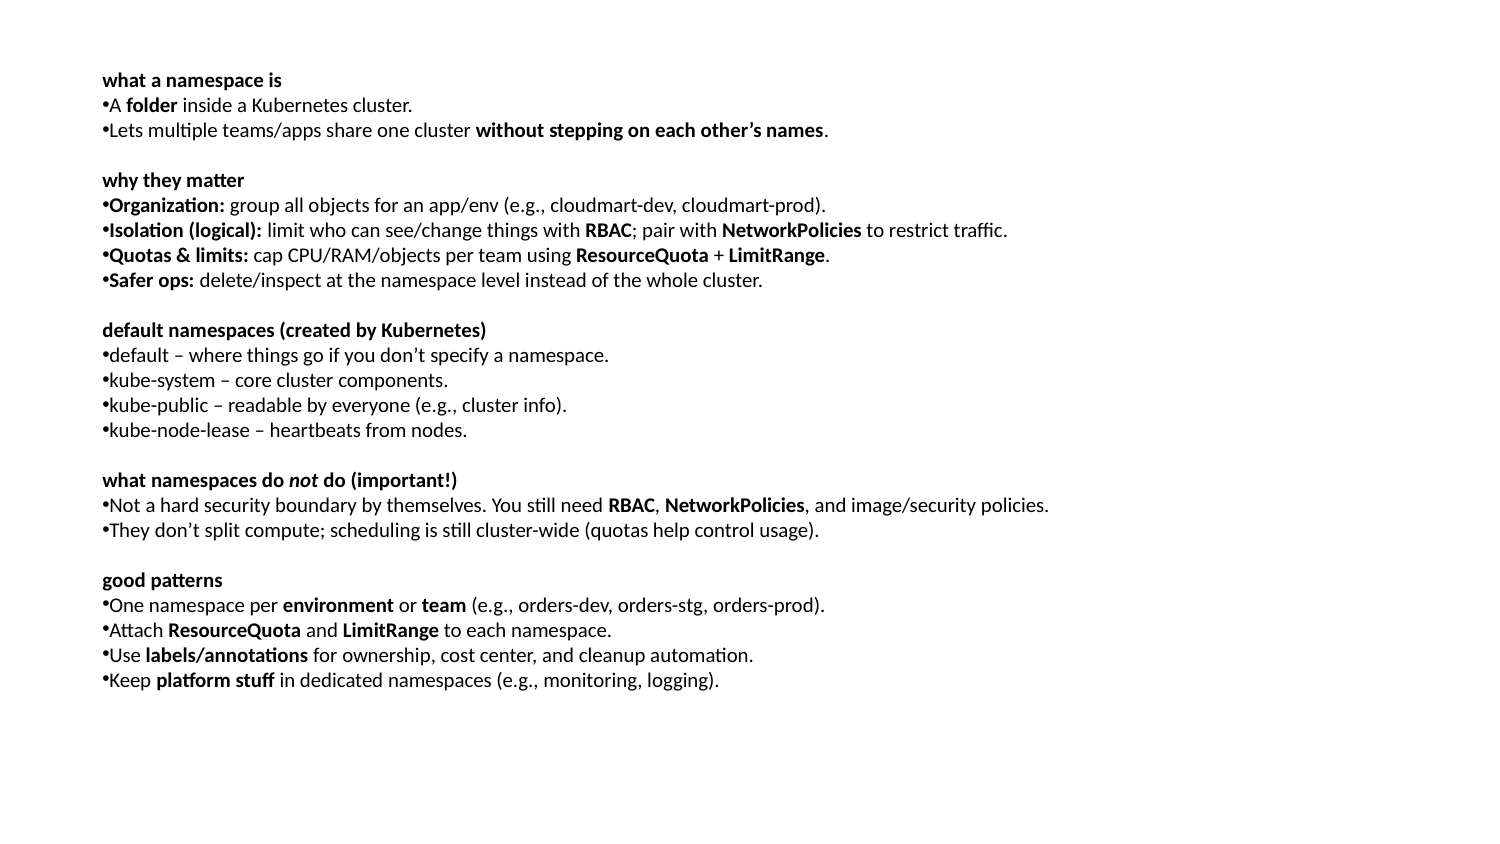

what a namespace is
A folder inside a Kubernetes cluster.
Lets multiple teams/apps share one cluster without stepping on each other’s names.

why they matter
Organization: group all objects for an app/env (e.g., cloudmart-dev, cloudmart-prod).
Isolation (logical): limit who can see/change things with RBAC; pair with NetworkPolicies to restrict traffic.
Quotas & limits: cap CPU/RAM/objects per team using ResourceQuota + LimitRange.
Safer ops: delete/inspect at the namespace level instead of the whole cluster.

default namespaces (created by Kubernetes)
default – where things go if you don’t specify a namespace.
kube-system – core cluster components.
kube-public – readable by everyone (e.g., cluster info).
kube-node-lease – heartbeats from nodes.

what namespaces do not do (important!)
Not a hard security boundary by themselves. You still need RBAC, NetworkPolicies, and image/security policies.
They don’t split compute; scheduling is still cluster-wide (quotas help control usage).

good patterns
One namespace per environment or team (e.g., orders-dev, orders-stg, orders-prod).
Attach ResourceQuota and LimitRange to each namespace.
Use labels/annotations for ownership, cost center, and cleanup automation.
Keep platform stuff in dedicated namespaces (e.g., monitoring, logging).